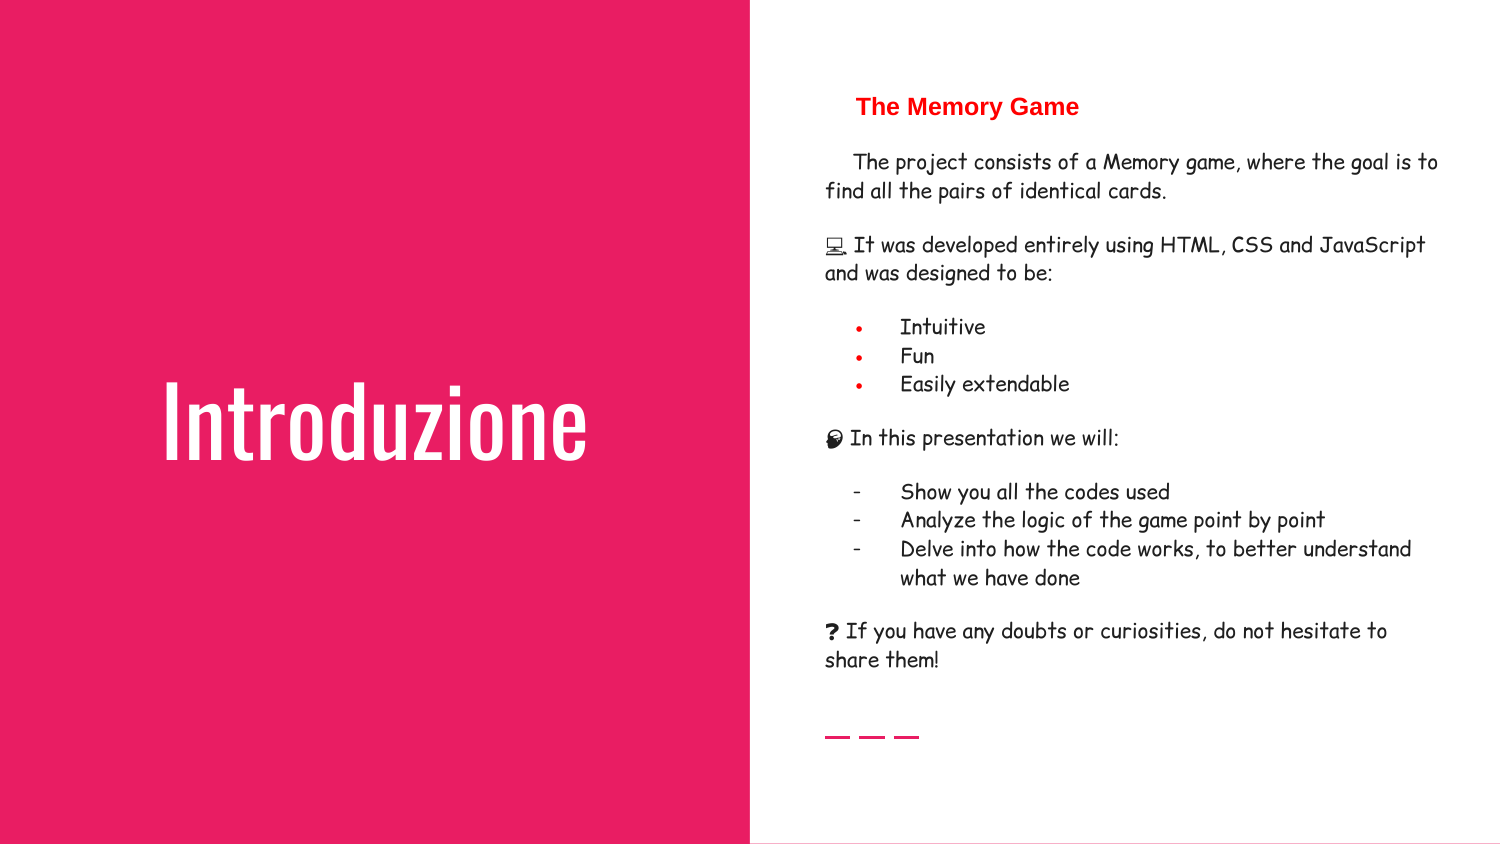

🎮 The Memory Game
📌 The project consists of a Memory game, where the goal is to find all the pairs of identical cards.
💻 It was developed entirely using HTML, CSS and JavaScript and was designed to be:
Intuitive
Fun
Easily extendable
🧠 In this presentation we will:
Show you all the codes used
Analyze the logic of the game point by point
Delve into how the code works, to better understand what we have done
❓ If you have any doubts or curiosities, do not hesitate to share them!

# Introduzione